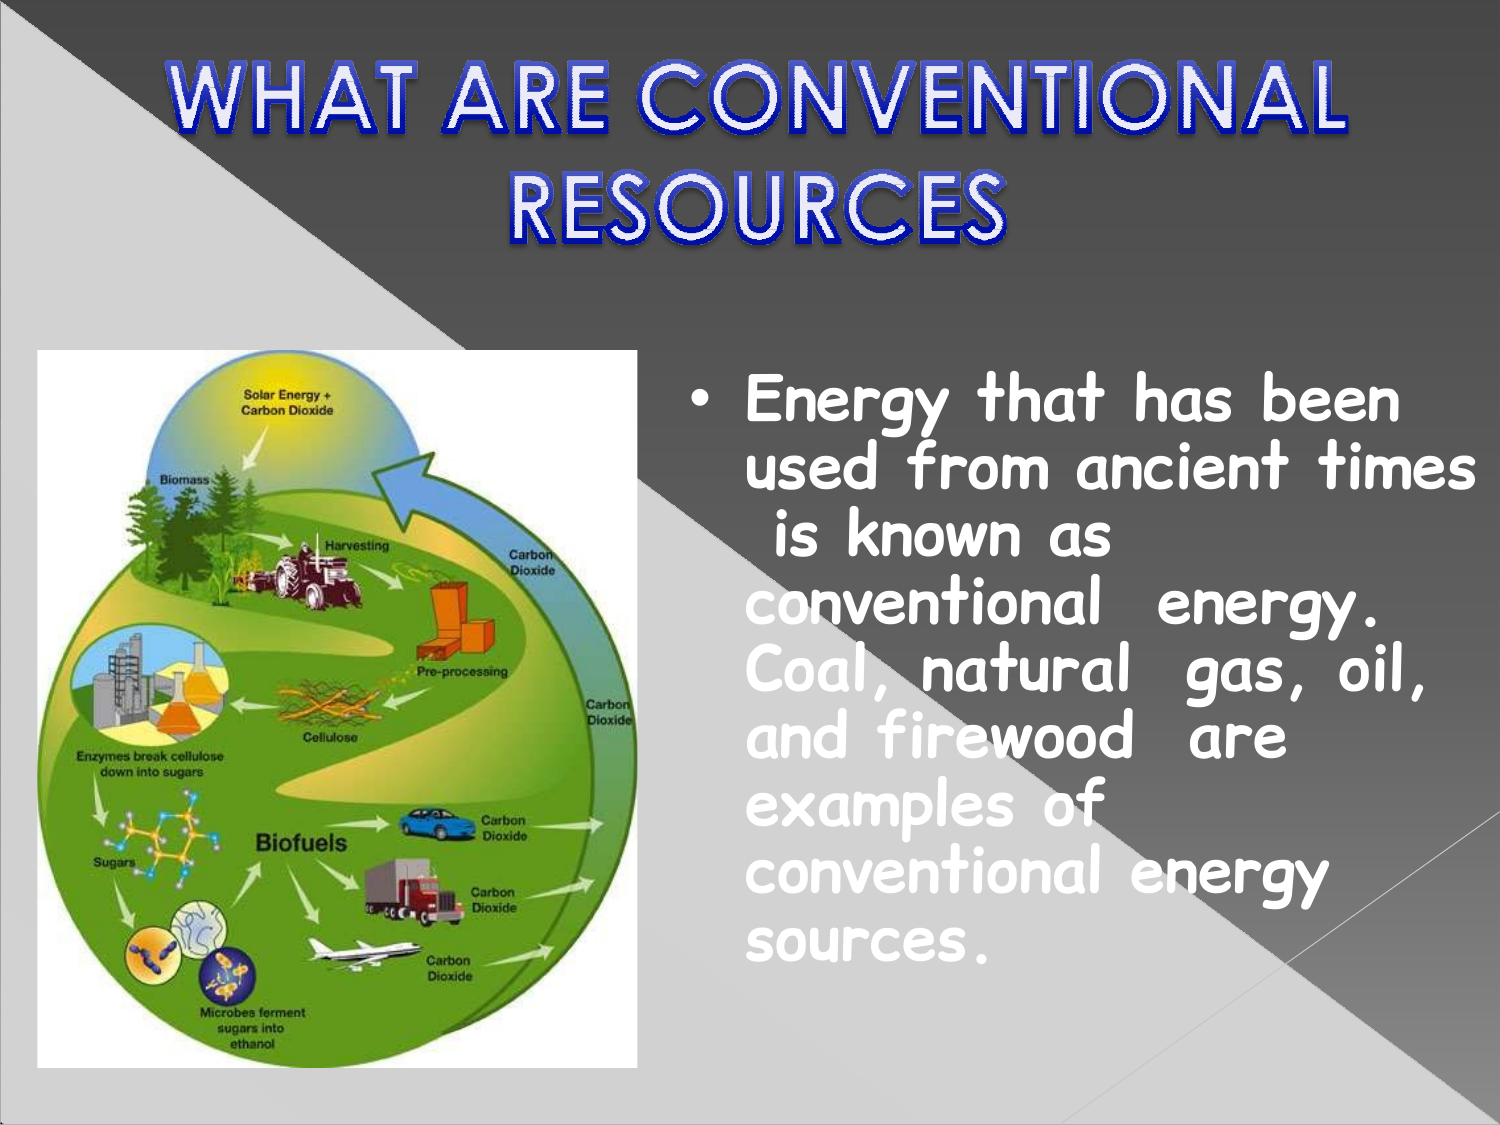

Energy that has been  used from ancient times  is known as conventional  energy. Coal, natural  gas, oil, and firewood  are examples of  conventional energy  sources.